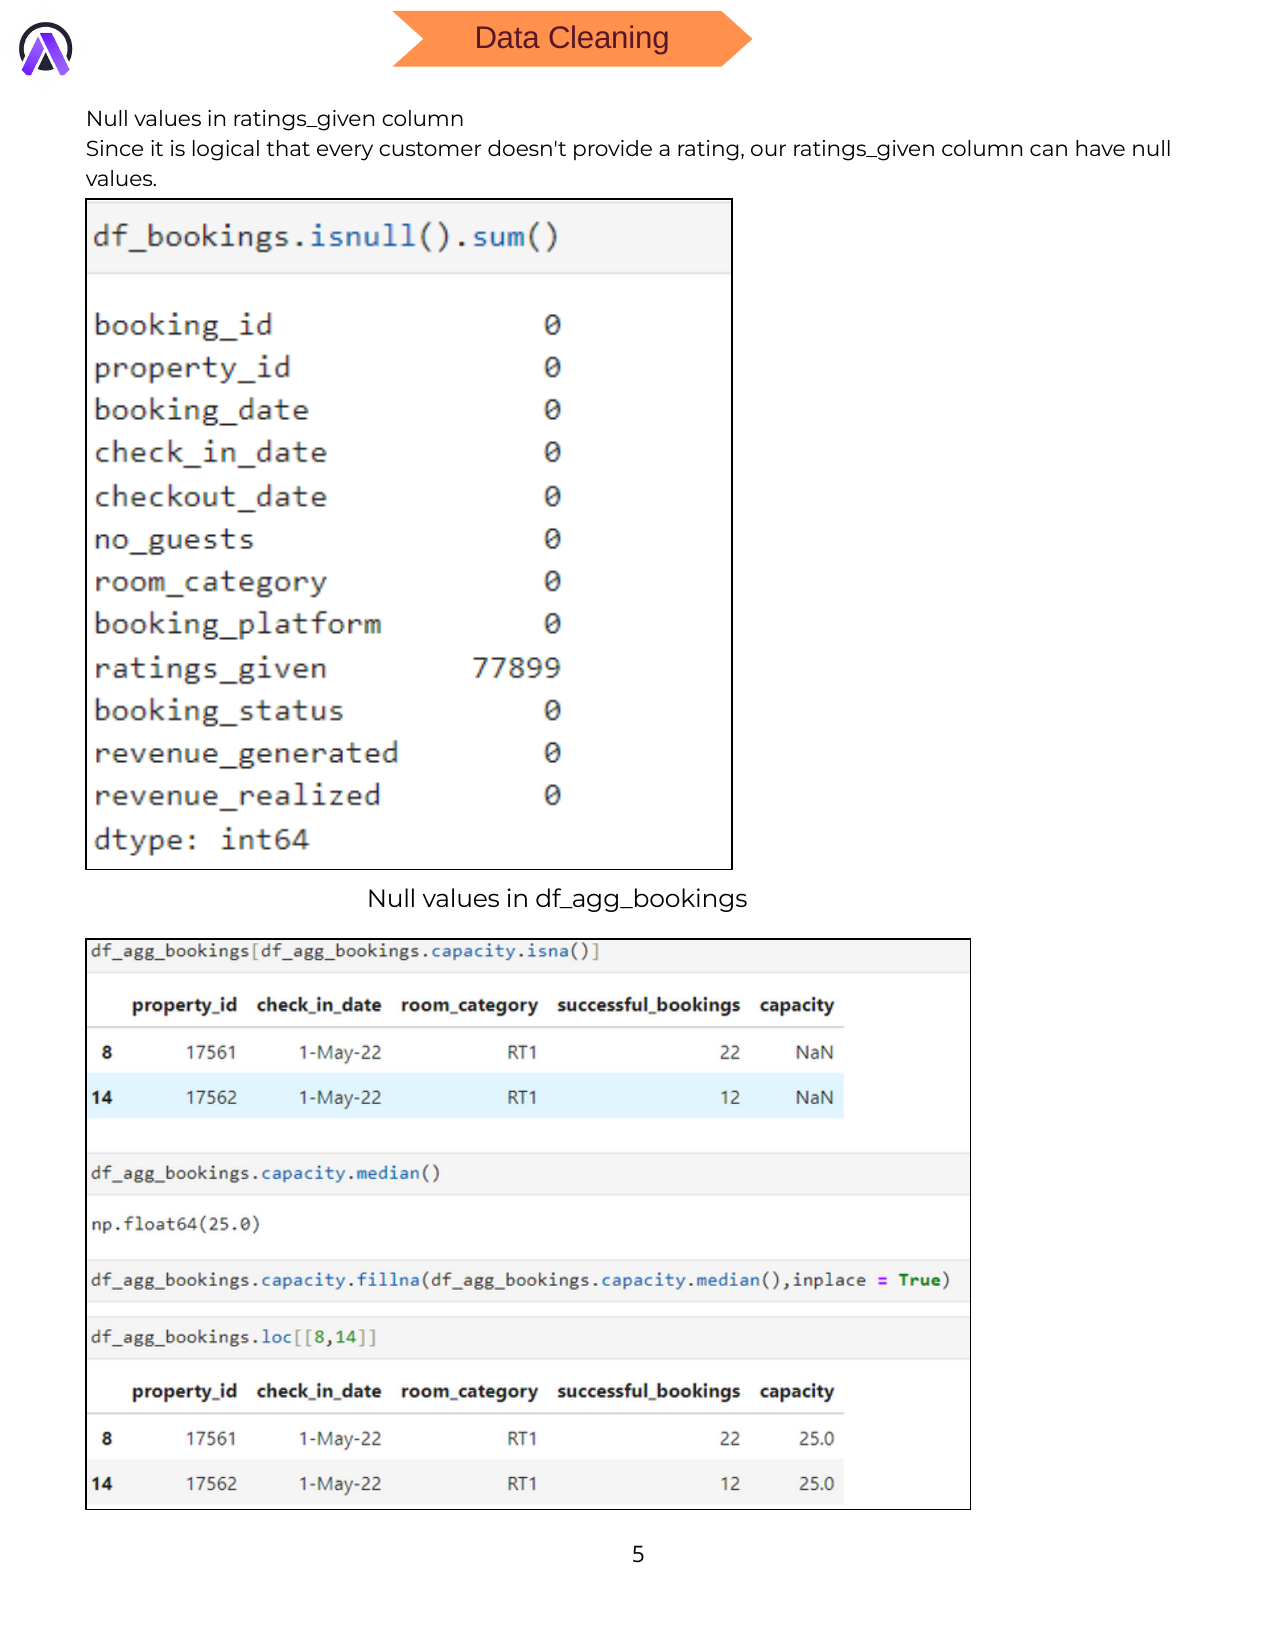

Data Cleaning

Null values in ratings_given column
Since it is logical that every customer doesn't provide a rating, our ratings_given column can have null values.

Null values in df_agg_bookings

5